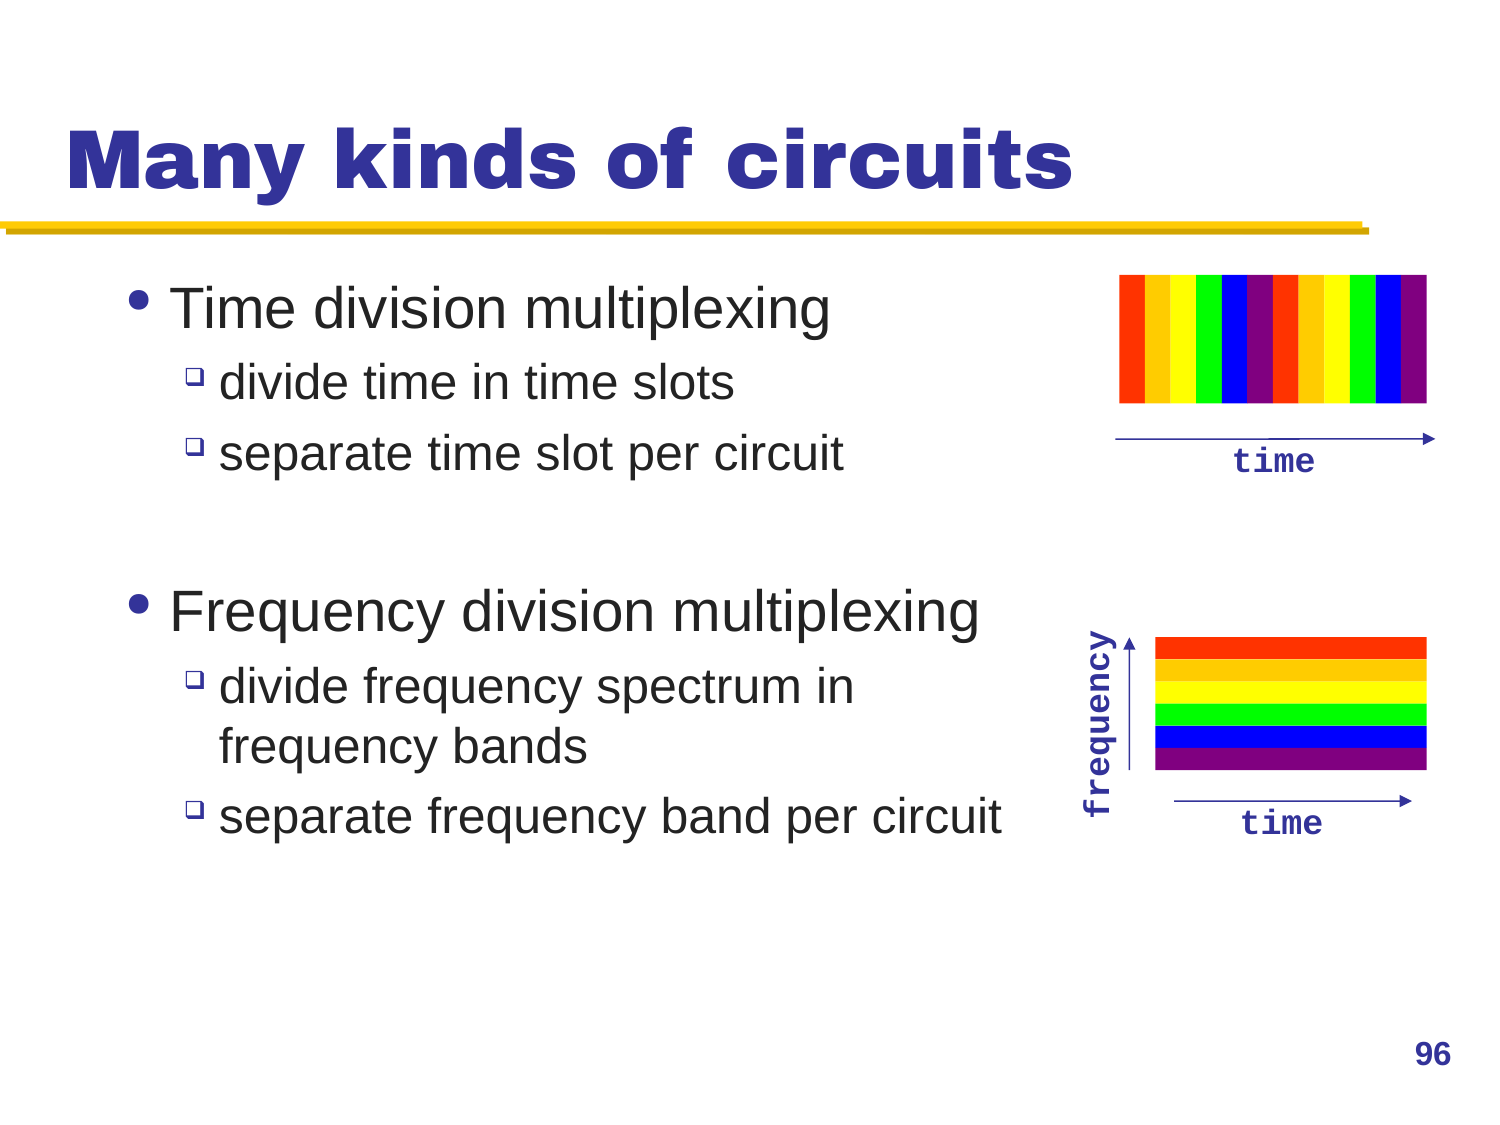

# Many kinds of circuits
Time division multiplexing
divide time in time slots
separate time slot per circuit

Frequency division multiplexing
divide frequency spectrum in
frequency bands
separate frequency band per circuit

time

frequency
time

96